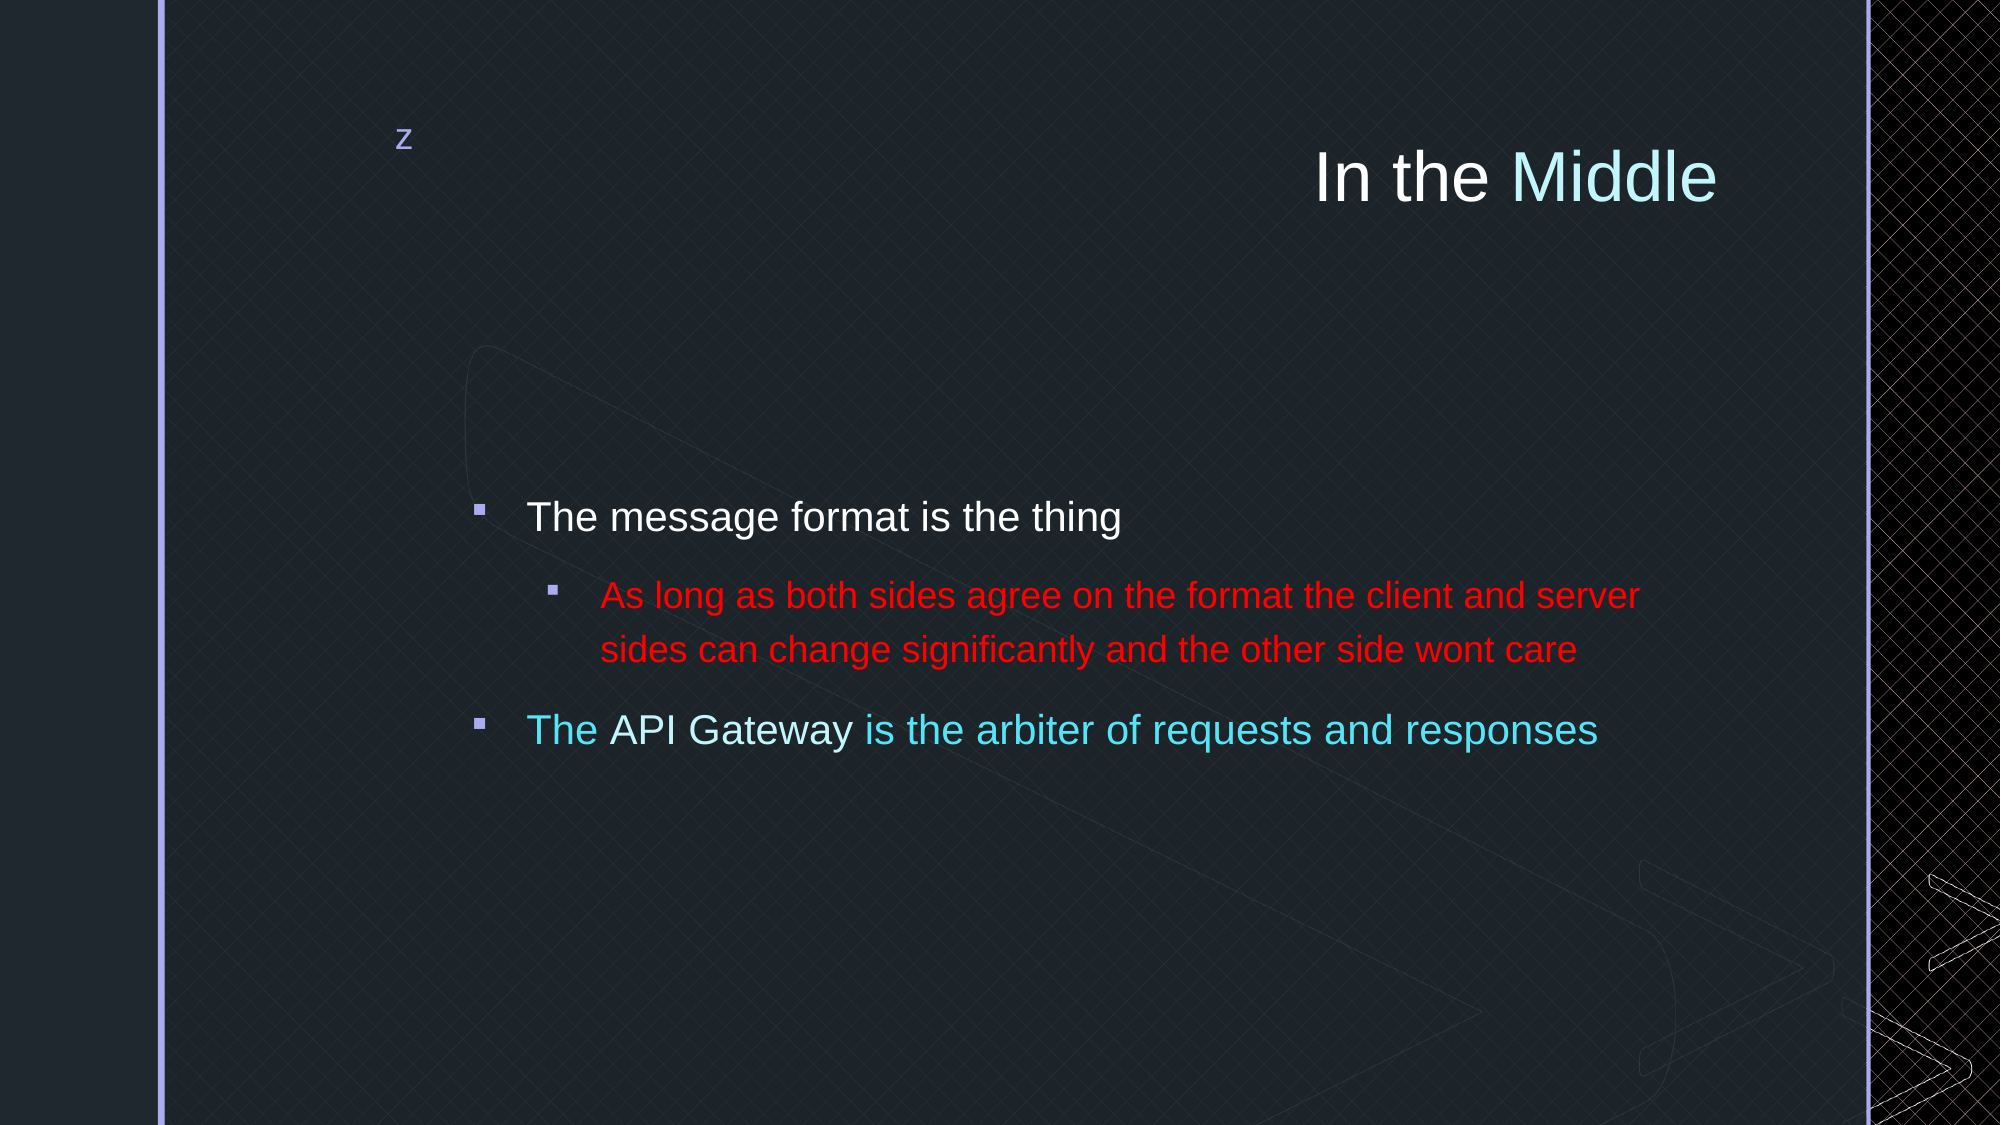

# In the Middle
The message format is the thing
As long as both sides agree on the format the client and server sides can change significantly and the other side wont care
The API Gateway is the arbiter of requests and responses